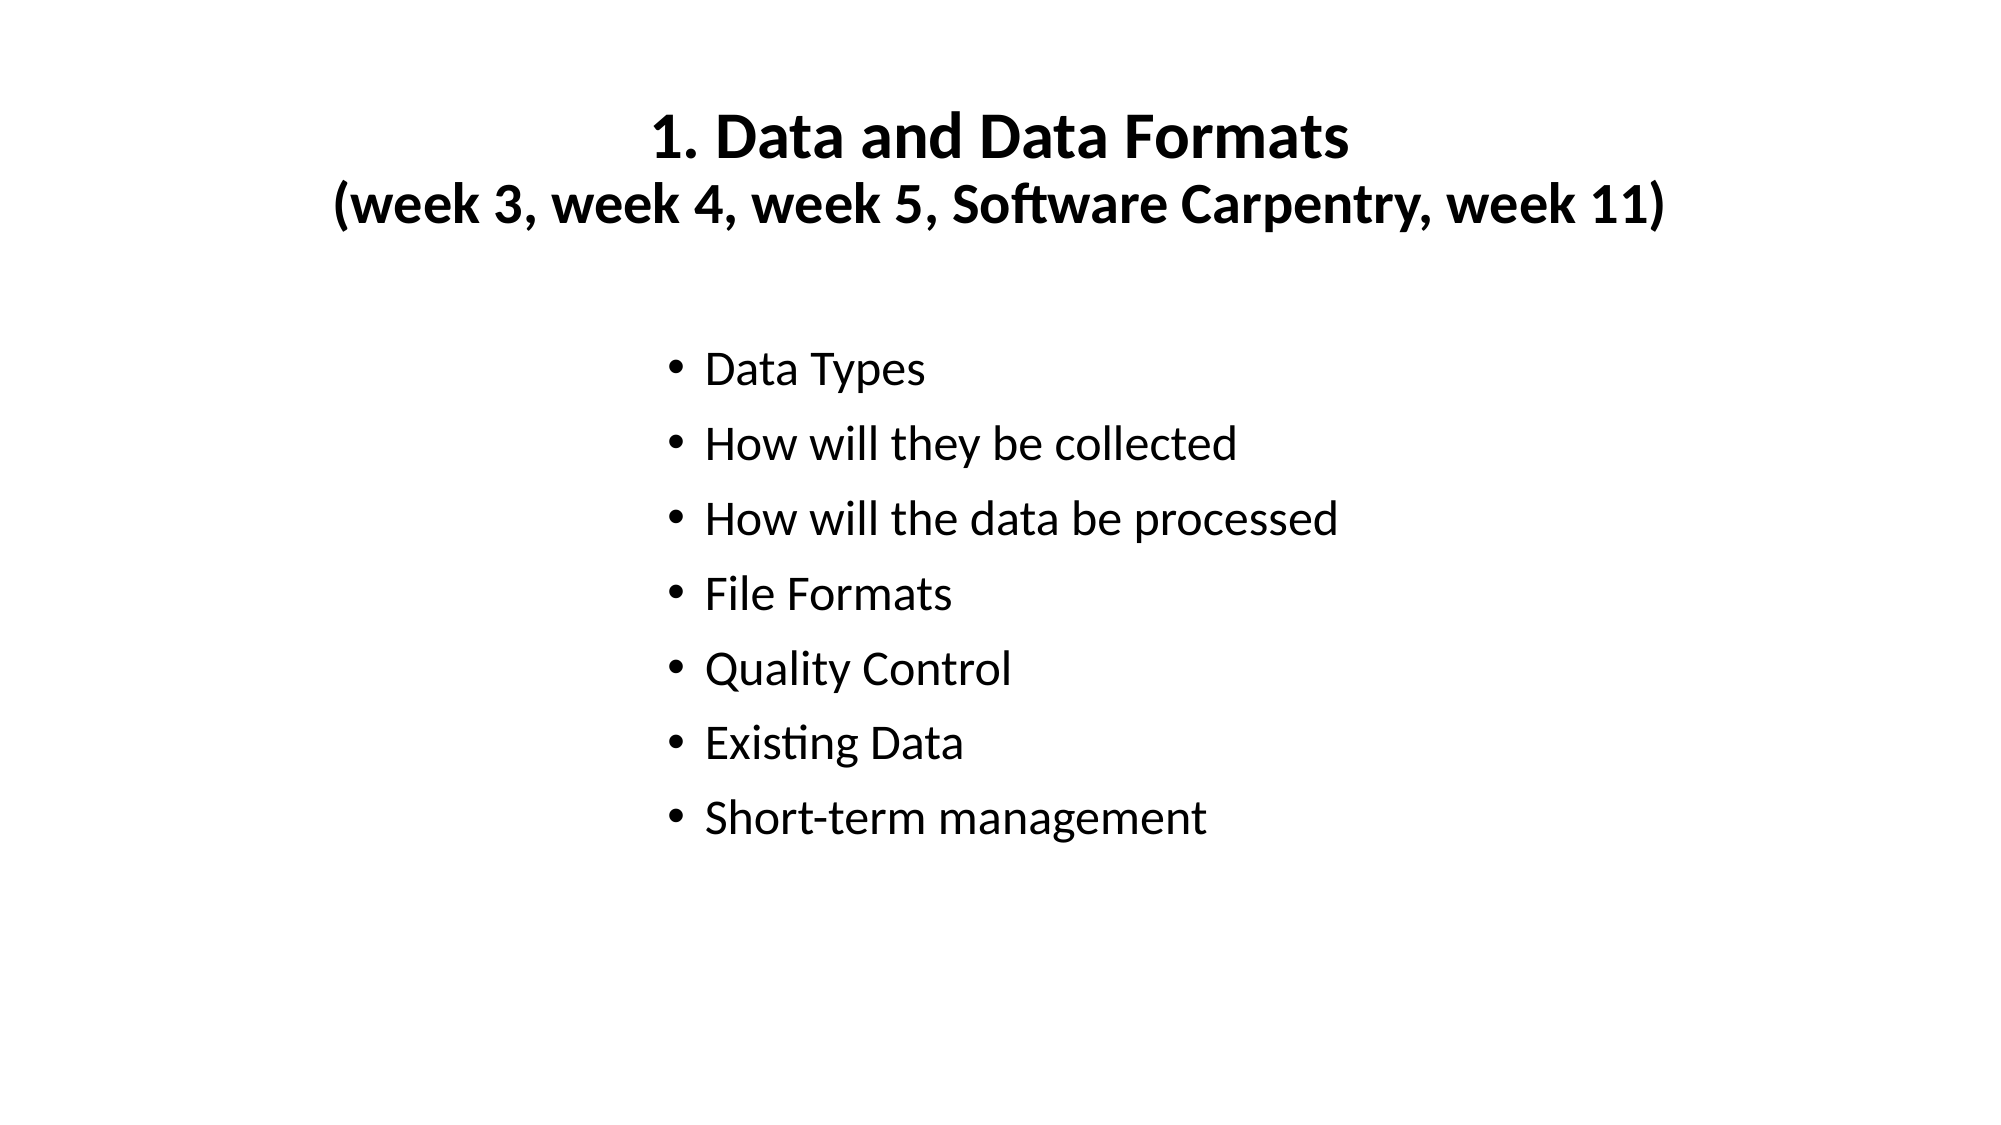

# 1. Data and Data Formats (week 3, week 4, week 5, Software Carpentry, week 11)
Data Types
How will they be collected
How will the data be processed
File Formats
Quality Control
Existing Data
Short-term management